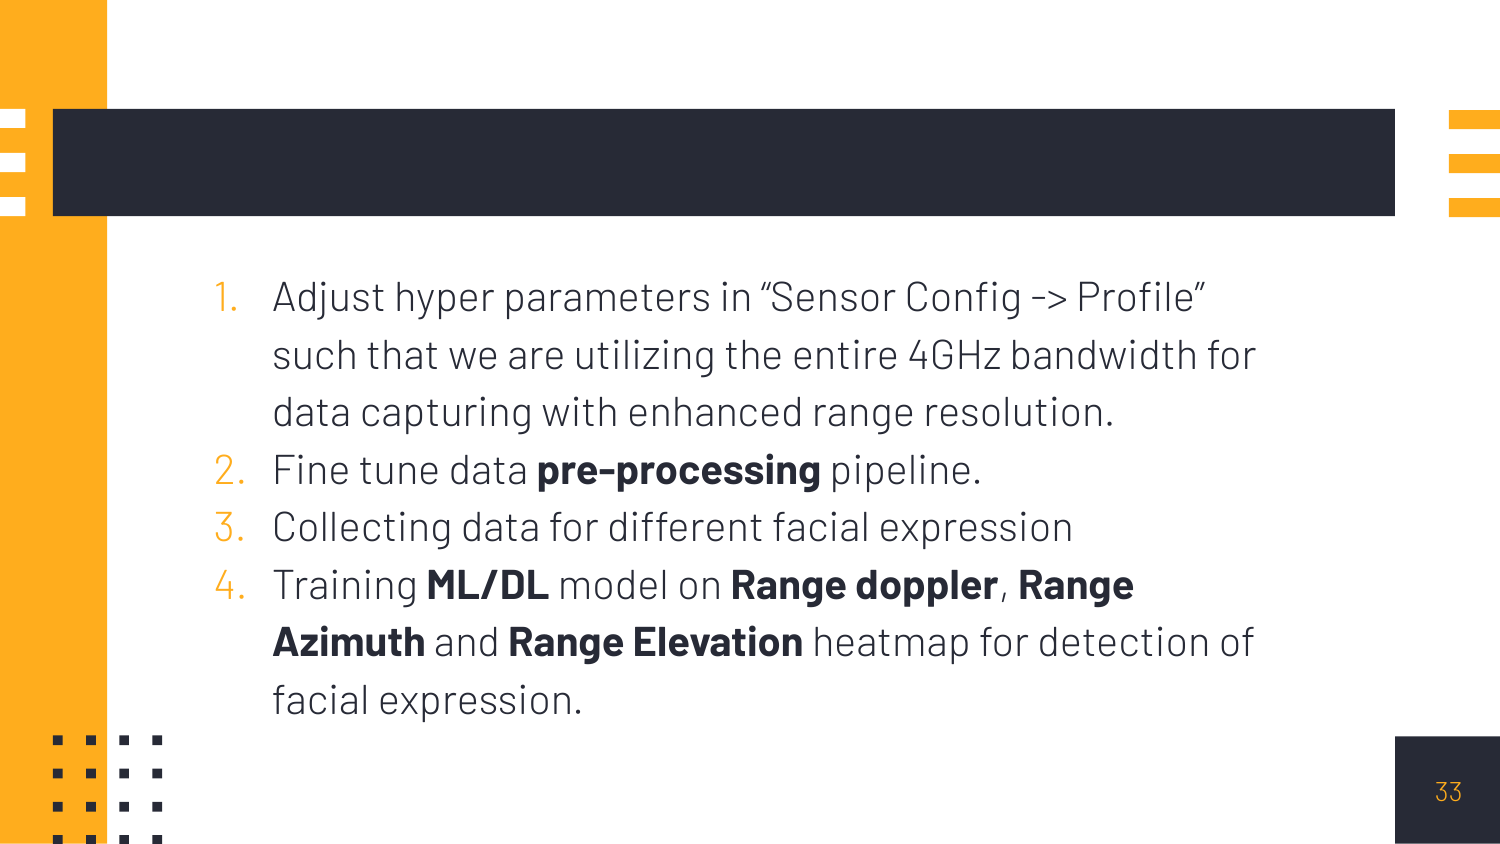

#
Adjust hyper parameters in “Sensor Config -> Profile” such that we are utilizing the entire 4GHz bandwidth for data capturing with enhanced range resolution.
Fine tune data pre-processing pipeline.
Collecting data for different facial expression
Training ML/DL model on Range doppler, Range Azimuth and Range Elevation heatmap for detection of facial expression.
33